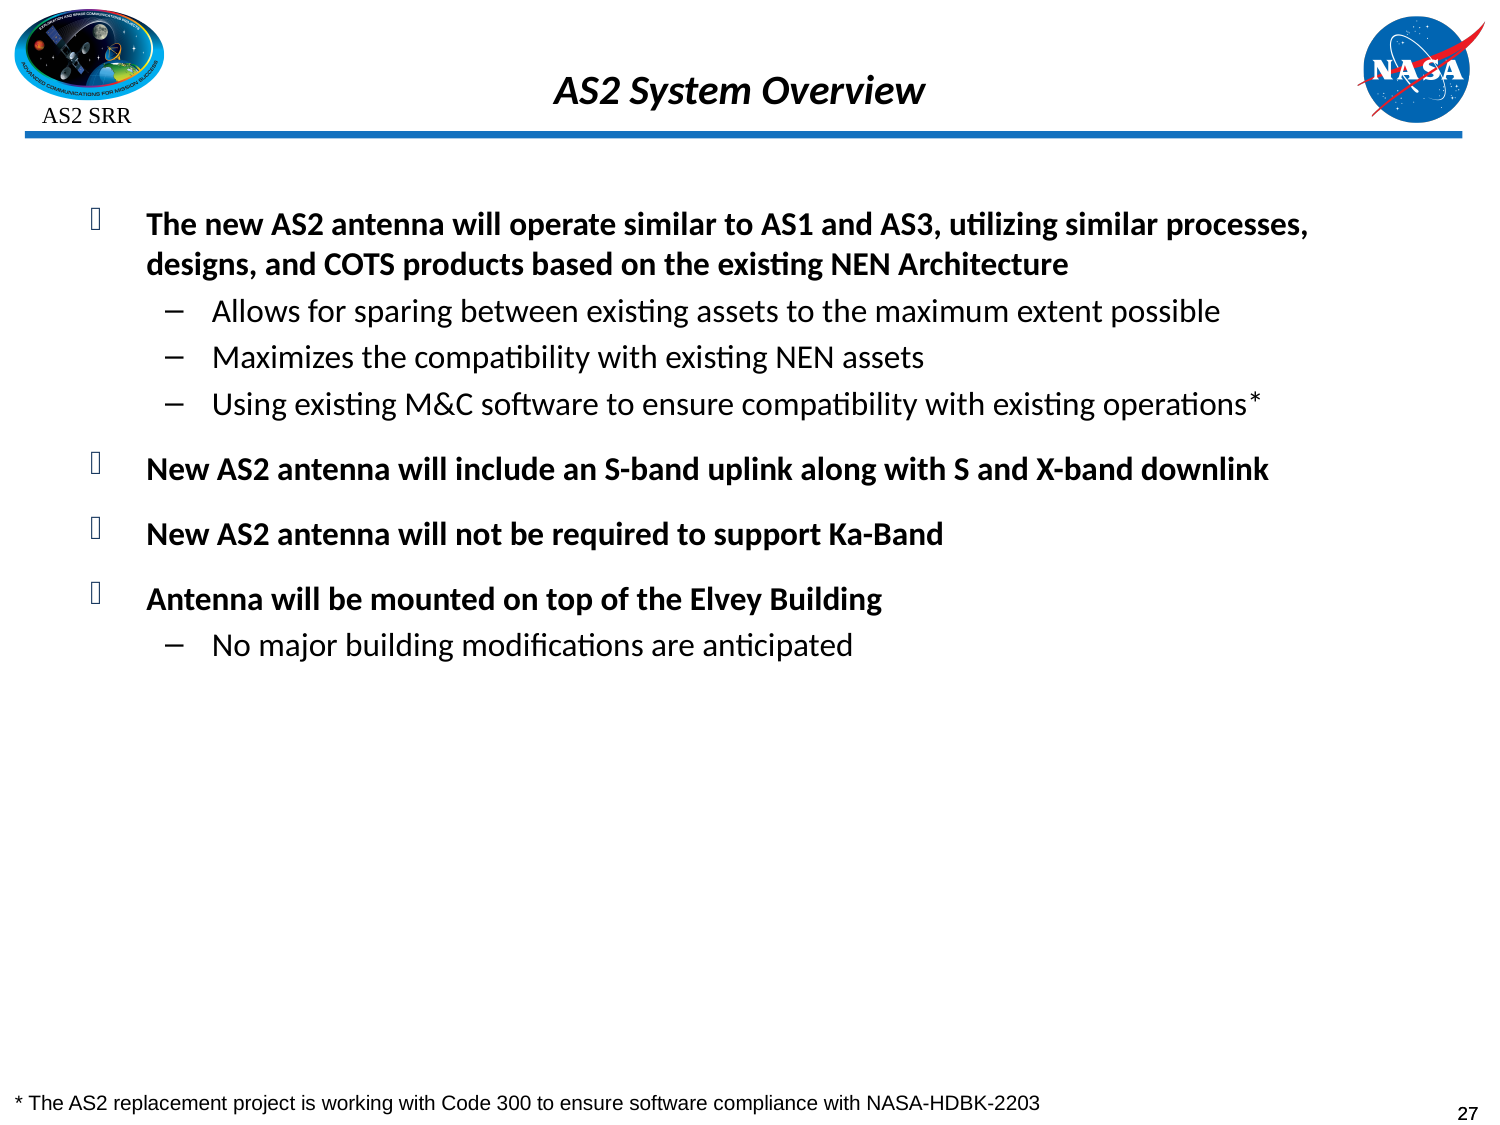

# AS2 System Overview
The new AS2 antenna will operate similar to AS1 and AS3, utilizing similar processes, designs, and COTS products based on the existing NEN Architecture
Allows for sparing between existing assets to the maximum extent possible
Maximizes the compatibility with existing NEN assets
Using existing M&C software to ensure compatibility with existing operations*
New AS2 antenna will include an S-band uplink along with S and X-band downlink
New AS2 antenna will not be required to support Ka-Band
Antenna will be mounted on top of the Elvey Building
No major building modifications are anticipated

* The AS2 replacement project is working with Code 300 to ensure software compliance with NASA-HDBK-2203